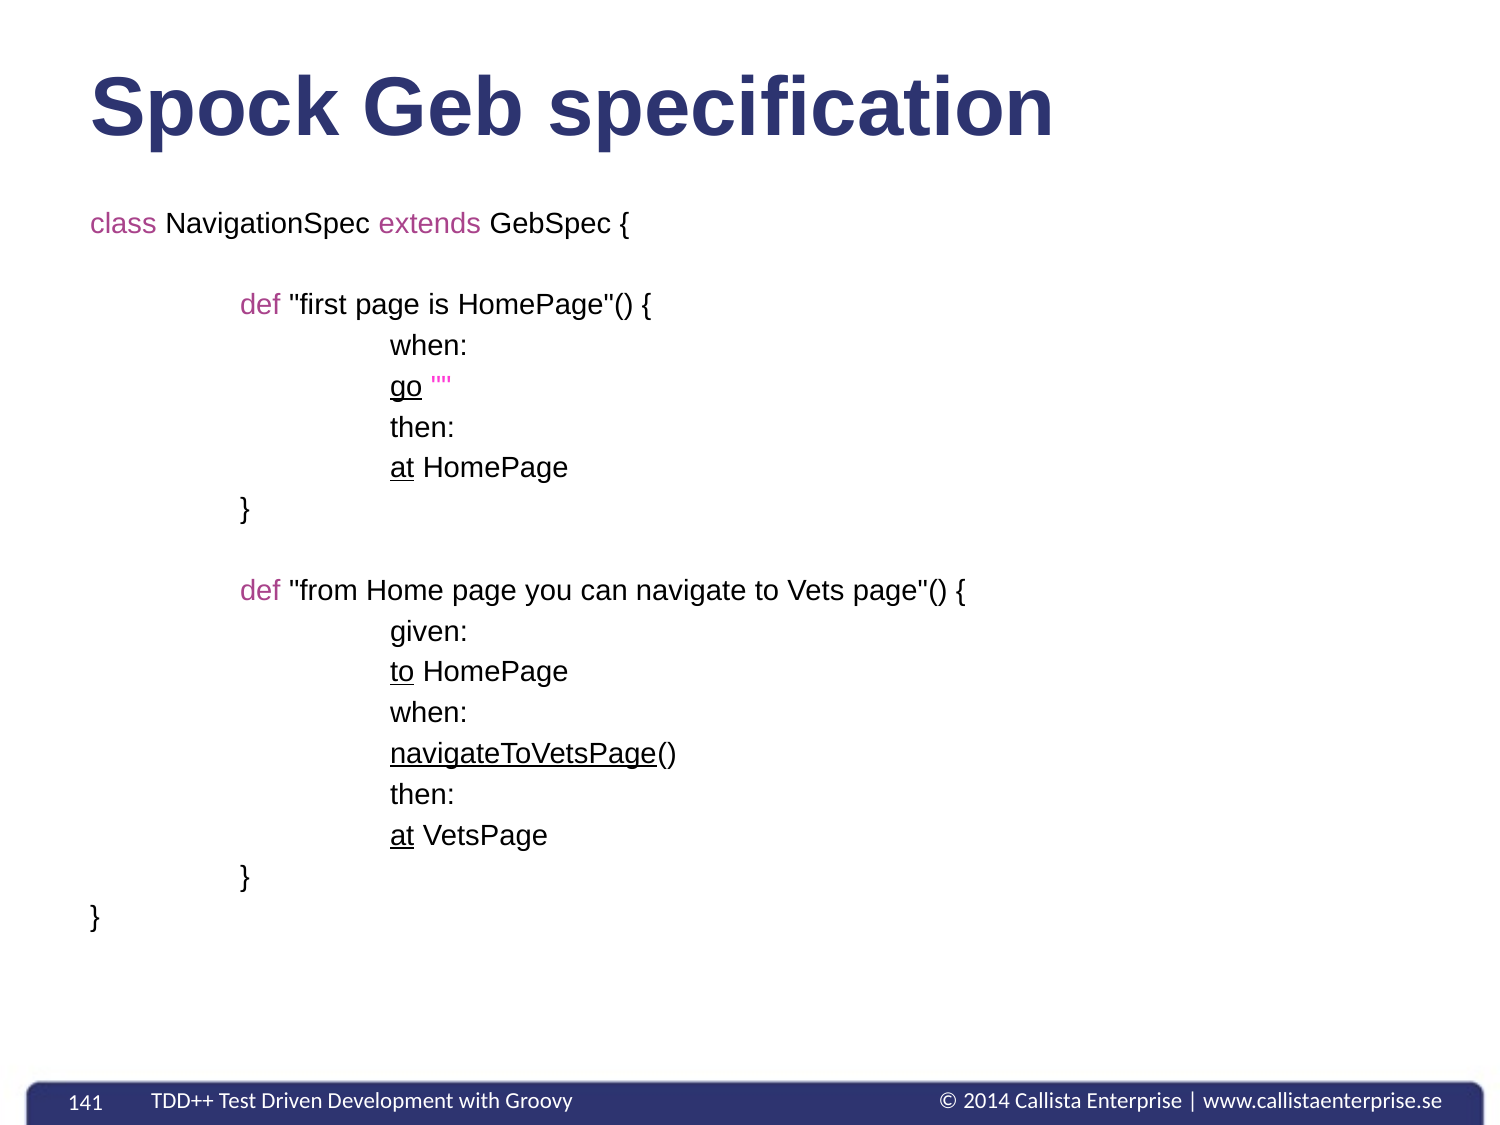

# Spock Geb specification
class NavigationSpec extends GebSpec {

	def "first page is HomePage"() {
		when:
		go ""
		then:
		at HomePage
	}

	def "from Home page you can navigate to Vets page"() {
		given:
		to HomePage
		when:
		navigateToVetsPage()
		then:
		at VetsPage
	}
}